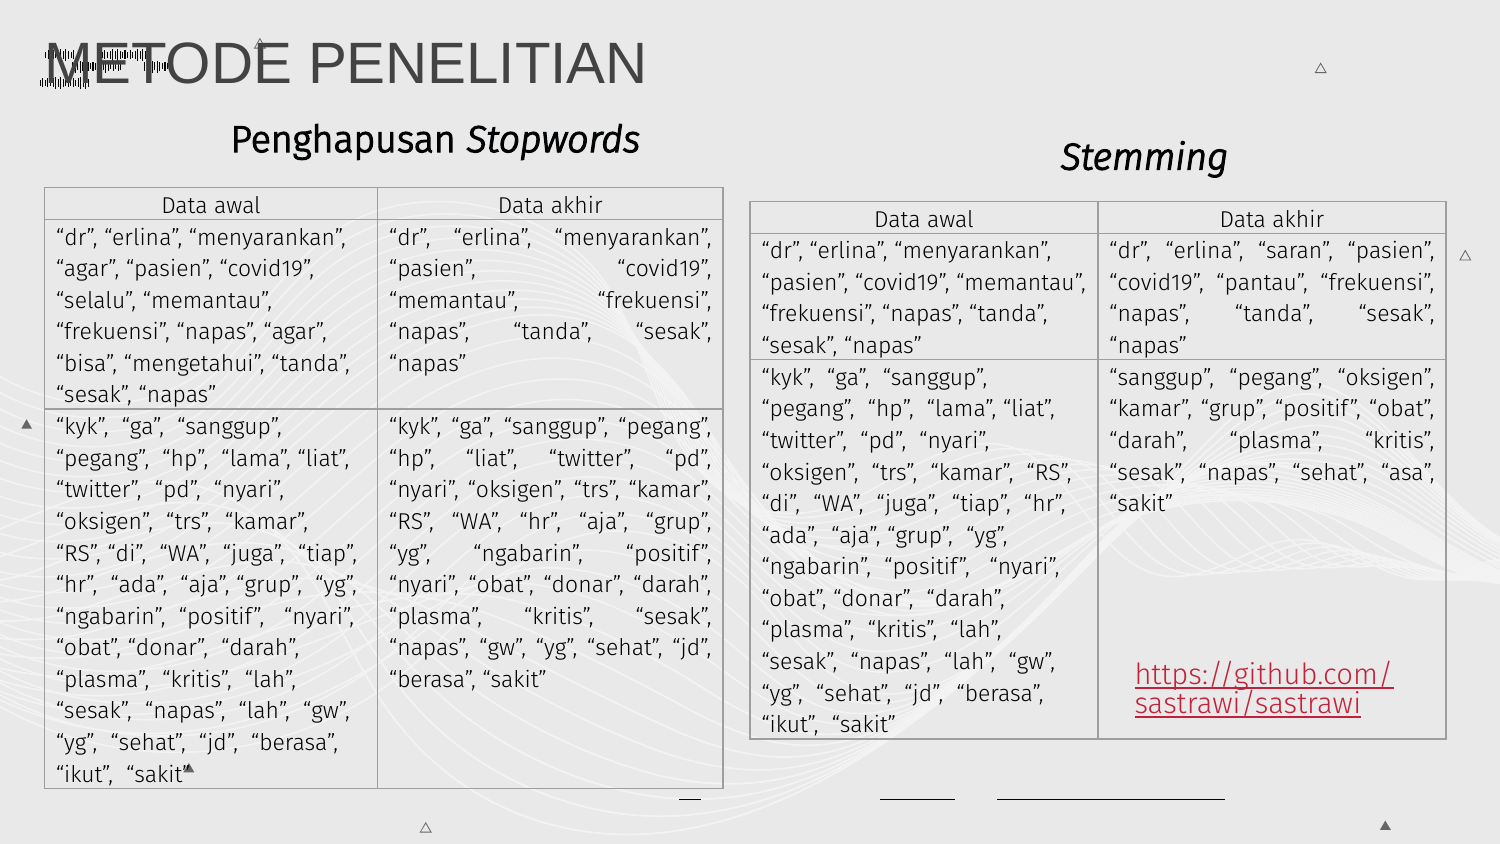

METODE PENELITIAN
Penghapusan Stopwords
Stemming
| Data awal | Data akhir |
| --- | --- |
| “dr”, “erlina”, “menyarankan”, “agar”, “pasien”, “covid19”, “selalu”, “memantau”, “frekuensi”, “napas”, “agar”, “bisa”, “mengetahui”, “tanda”, “sesak”, “napas” | “dr”, “erlina”, “menyarankan”, “pasien”, “covid19”, “memantau”, “frekuensi”, “napas”, “tanda”, “sesak”, “napas” |
| “kyk”, “ga”, “sanggup”, “pegang”, “hp”, “lama”, “liat”, “twitter”, “pd”, “nyari”, “oksigen”, “trs”, “kamar”, “RS”, “di”, “WA”, “juga”, “tiap”, “hr”, “ada”, “aja”, “grup”, “yg”, “ngabarin”, “positif”, “nyari”, “obat”, “donar”, “darah”, “plasma”, “kritis”, “lah”, “sesak”, “napas”, “lah”, “gw”, “yg”, “sehat”, “jd”, “berasa”, “ikut”, “sakit” | “kyk”, “ga”, “sanggup”, “pegang”, “hp”, “liat”, “twitter”, “pd”, “nyari”, “oksigen”, “trs”, “kamar”, “RS”, “WA”, “hr”, “aja”, “grup”, “yg”, “ngabarin”, “positif”, “nyari”, “obat”, “donar”, “darah”, “plasma”, “kritis”, “sesak”, “napas”, “gw”, “yg”, “sehat”, “jd”, “berasa”, “sakit” |
| Data awal | Data akhir |
| --- | --- |
| “dr”, “erlina”, “menyarankan”, “pasien”, “covid19”, “memantau”, “frekuensi”, “napas”, “tanda”, “sesak”, “napas” | “dr”, “erlina”, “saran”, “pasien”, “covid19”, “pantau”, “frekuensi”, “napas”, “tanda”, “sesak”, “napas” |
| “kyk”, “ga”, “sanggup”, “pegang”, “hp”, “lama”, “liat”, “twitter”, “pd”, “nyari”, “oksigen”, “trs”, “kamar”, “RS”, “di”, “WA”, “juga”, “tiap”, “hr”, “ada”, “aja”, “grup”, “yg”, “ngabarin”, “positif”, “nyari”, “obat”, “donar”, “darah”, “plasma”, “kritis”, “lah”, “sesak”, “napas”, “lah”, “gw”, “yg”, “sehat”, “jd”, “berasa”, “ikut”, “sakit” | “sanggup”, “pegang”, “oksigen”, “kamar”, “grup”, “positif”, “obat”, “darah”, “plasma”, “kritis”, “sesak”, “napas”, “sehat”, “asa”, “sakit” |
https://github.com/sastrawi/sastrawi